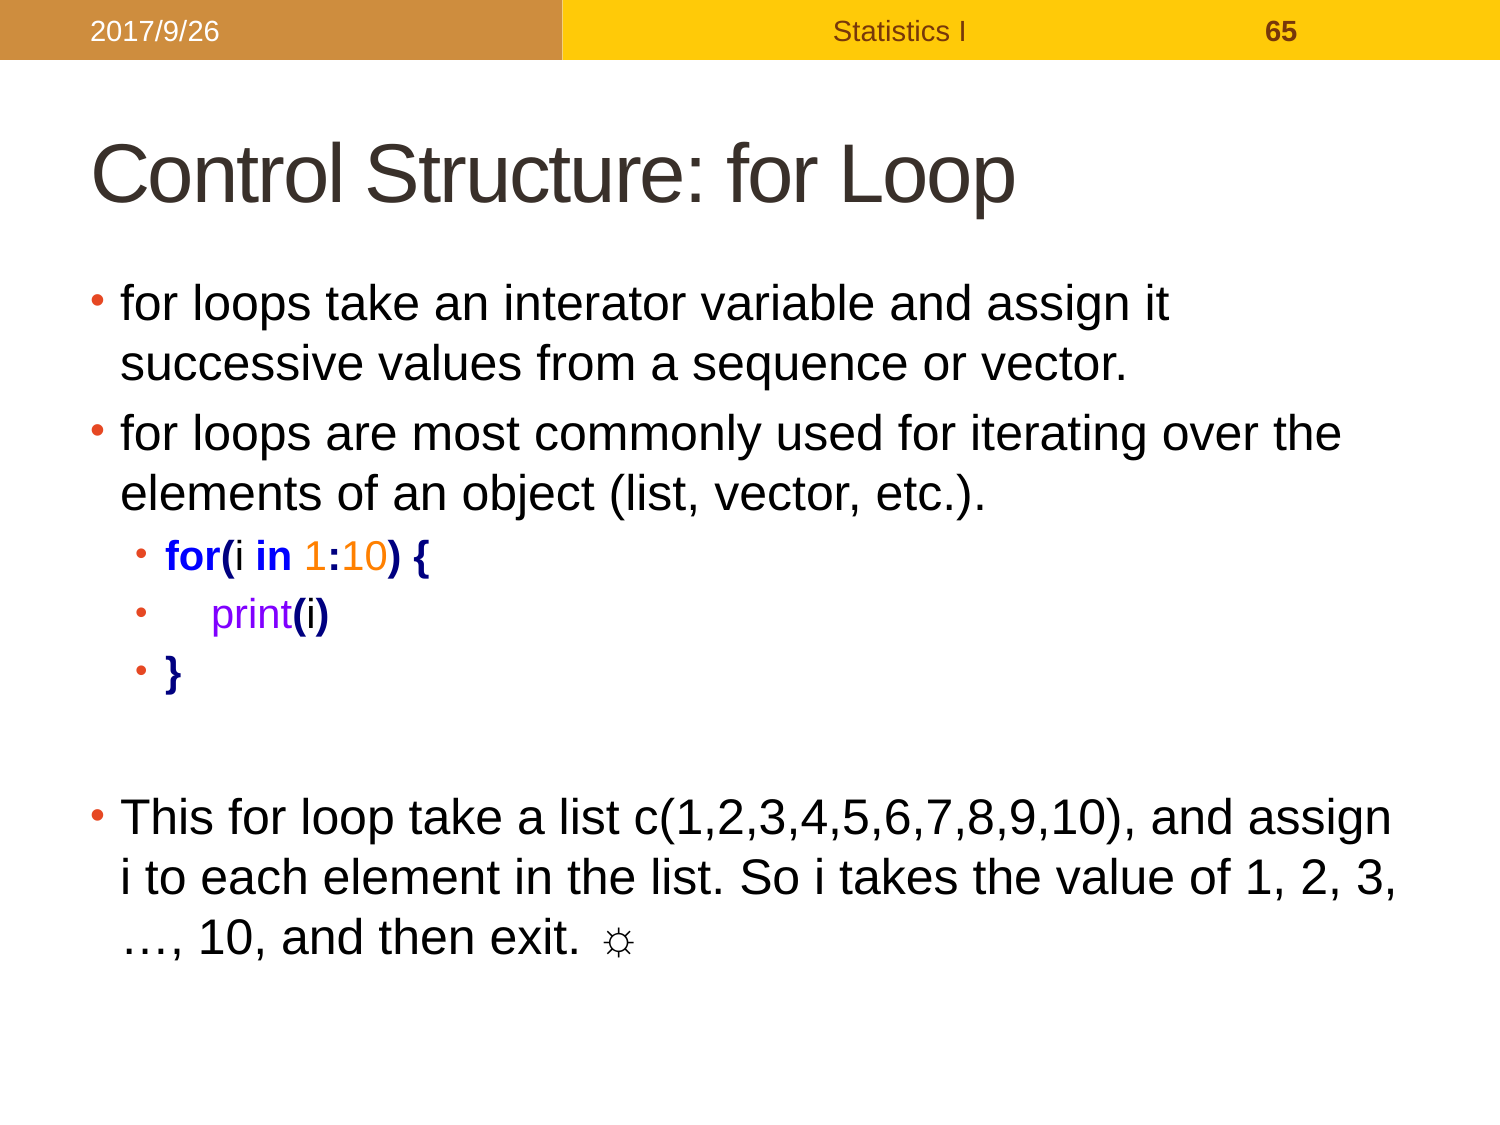

2017/9/26
Statistics I
65
# Control Structure: for Loop
for loops take an interator variable and assign it successive values from a sequence or vector.
for loops are most commonly used for iterating over the elements of an object (list, vector, etc.).
for(i in 1:10) {
    print(i)
}

This for loop take a list c(1,2,3,4,5,6,7,8,9,10), and assign i to each element in the list. So i takes the value of 1, 2, 3, …, 10, and then exit. ☼